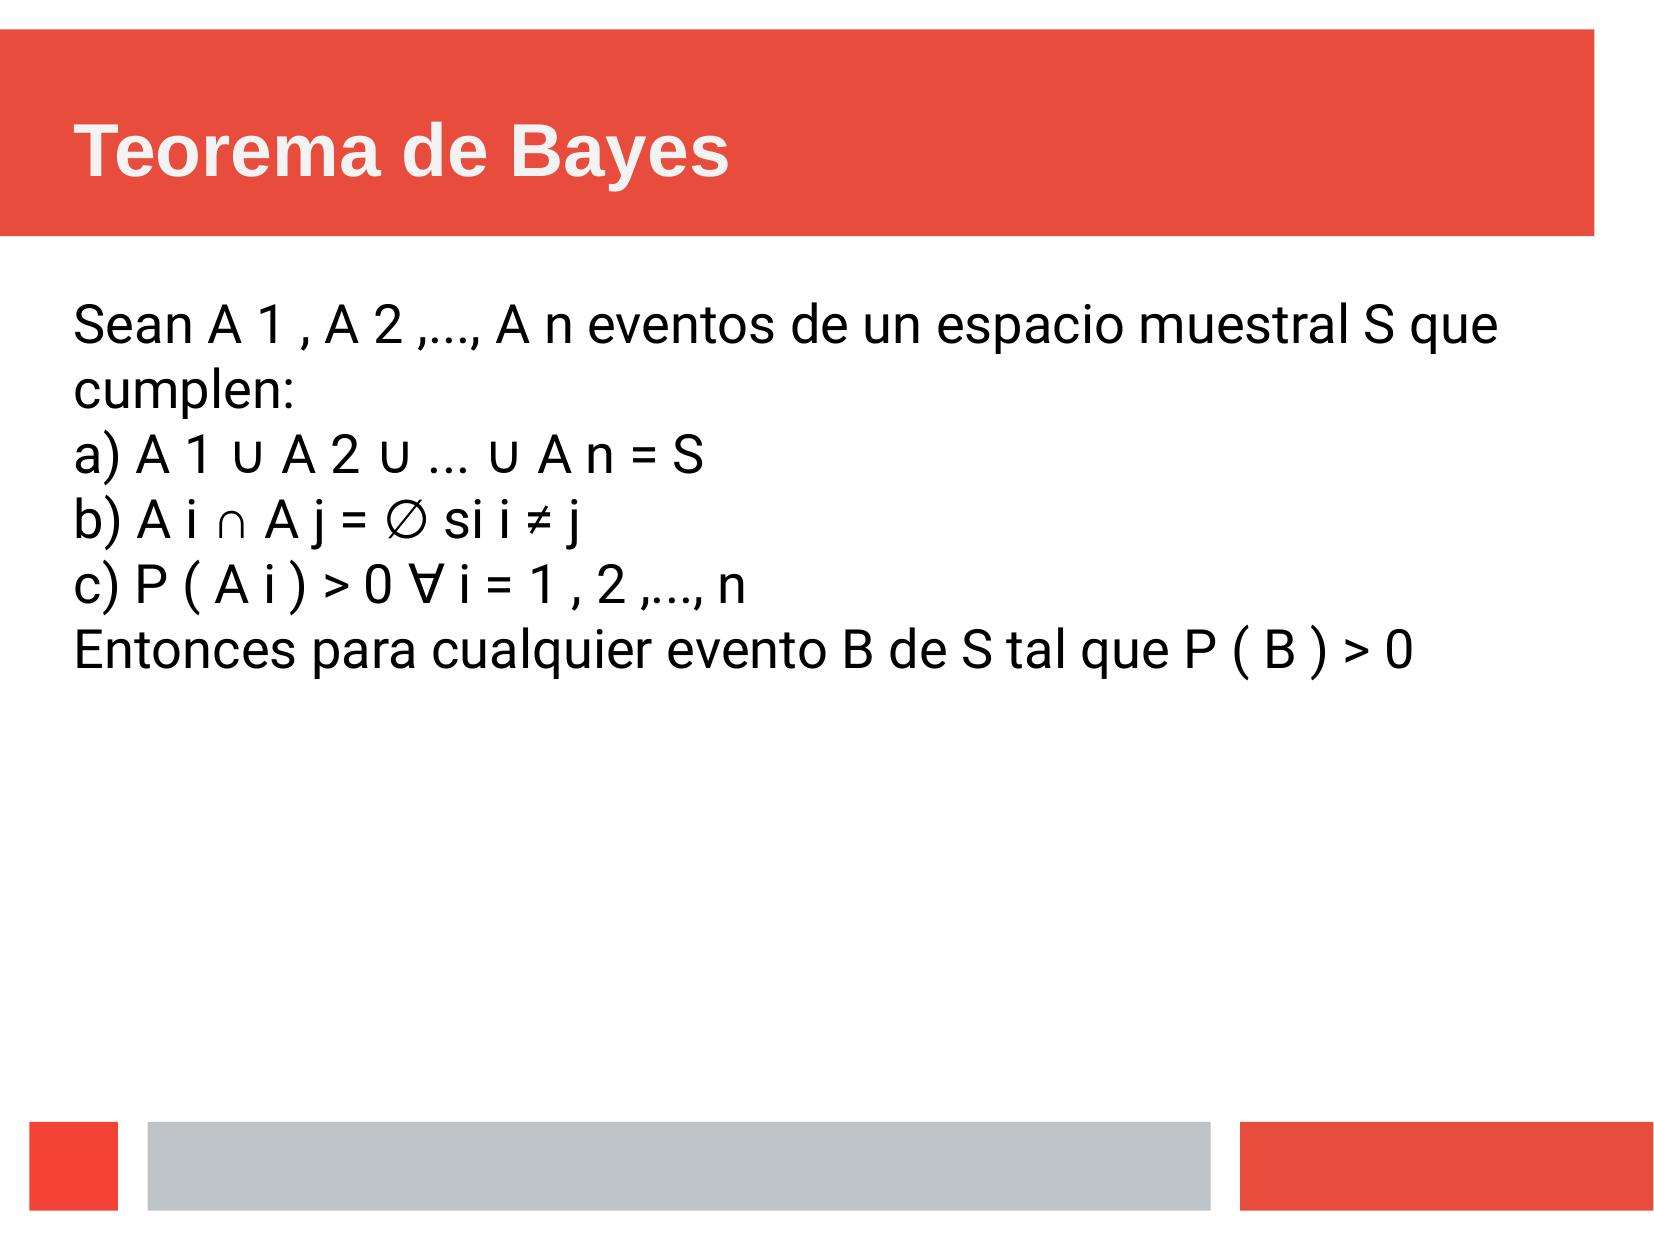

# Teorema de Bayes
Sean A 1 , A 2 ,..., A n eventos de un espacio muestral S que cumplen:
a) A 1 ∪ A 2 ∪ ... ∪ A n = S
b) A i ∩ A j = ∅ si i ≠ j
c) P ( A i ) > 0 ∀ i = 1 , 2 ,..., n
Entonces para cualquier evento B de S tal que P ( B ) > 0